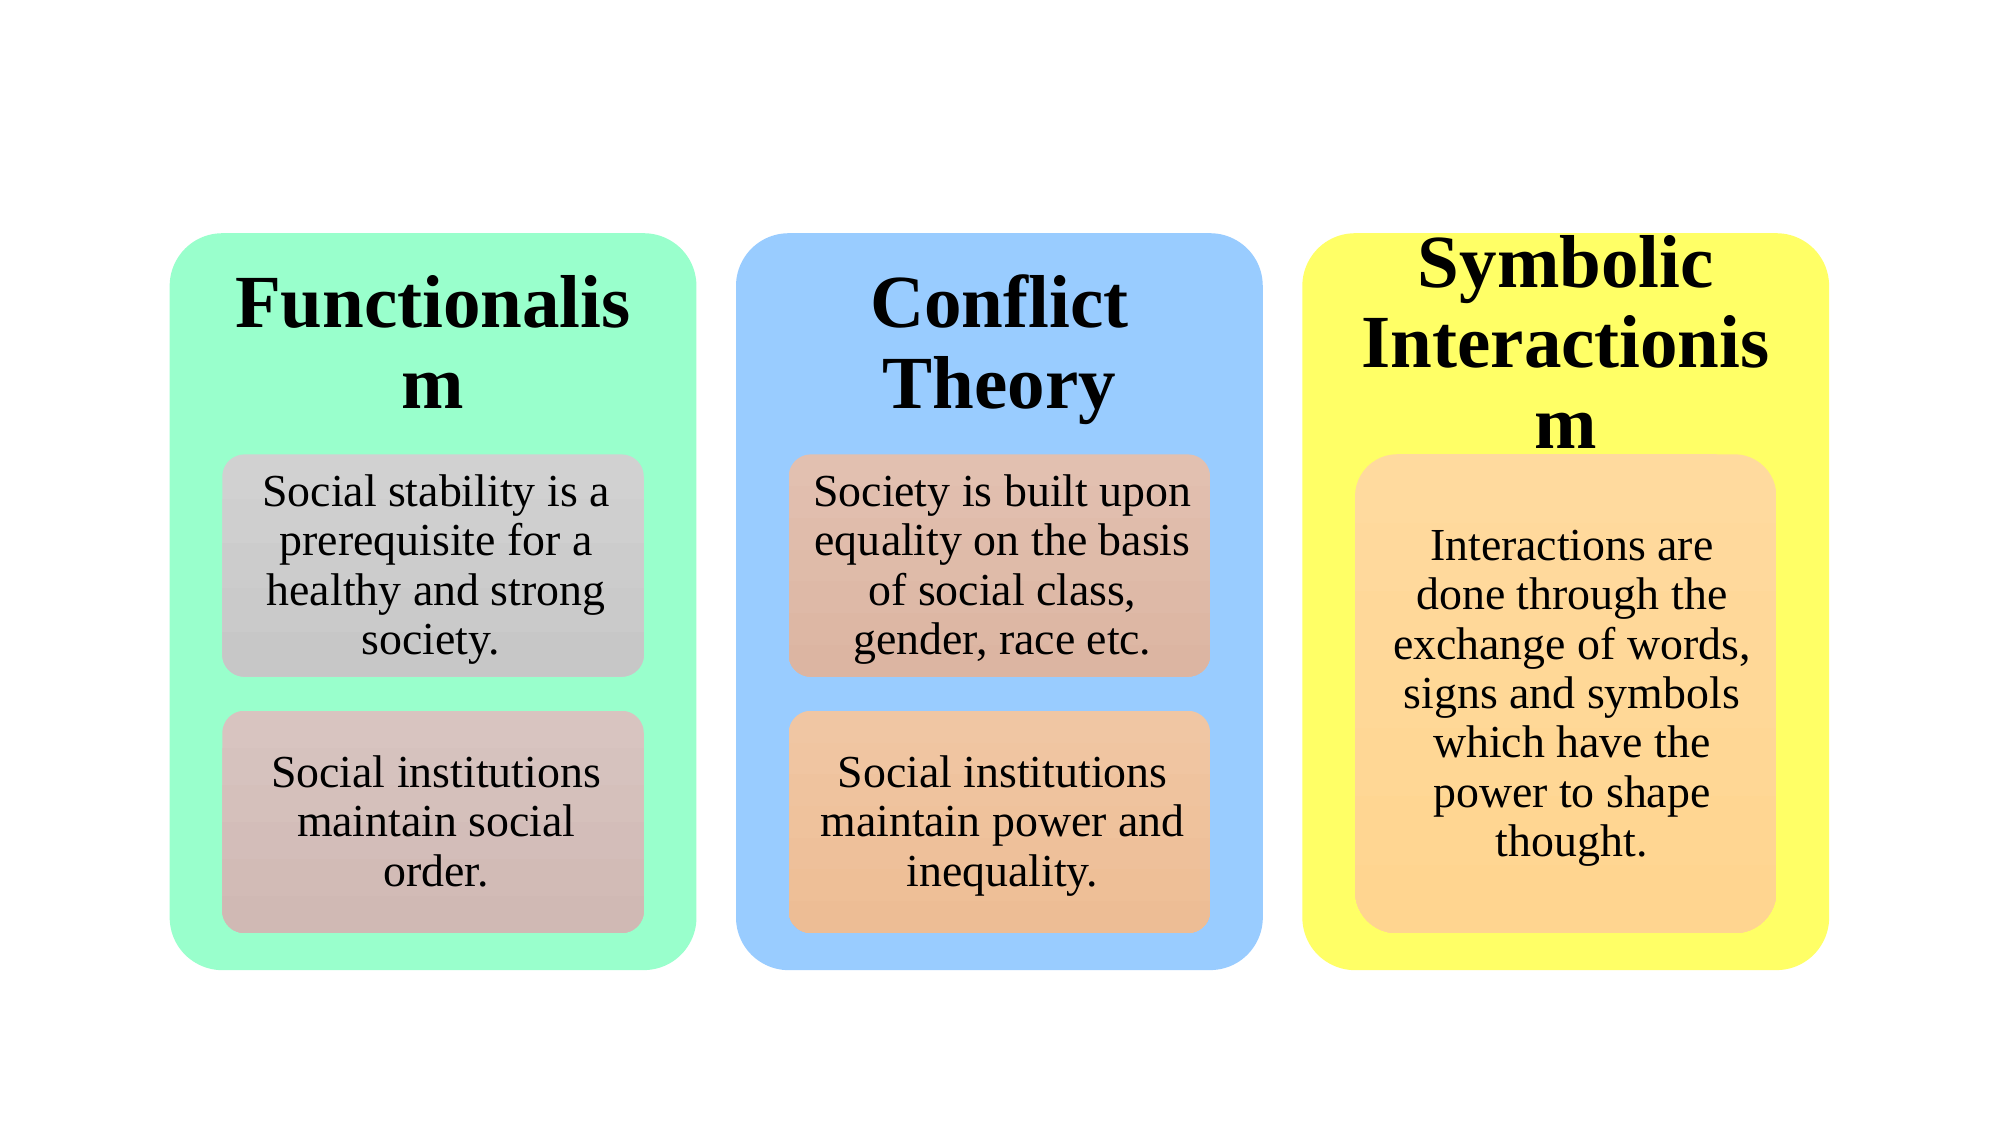

Functionalism
Social stability is a prerequisite for a healthy and strong society.
Social institutions maintain social order.
Conflict Theory
Society is built upon equality on the basis of social class, gender, race etc.
Social institutions maintain power and inequality.
Symbolic Interactionism
Interactions are done through the exchange of words, signs and symbols which have the power to shape thought.